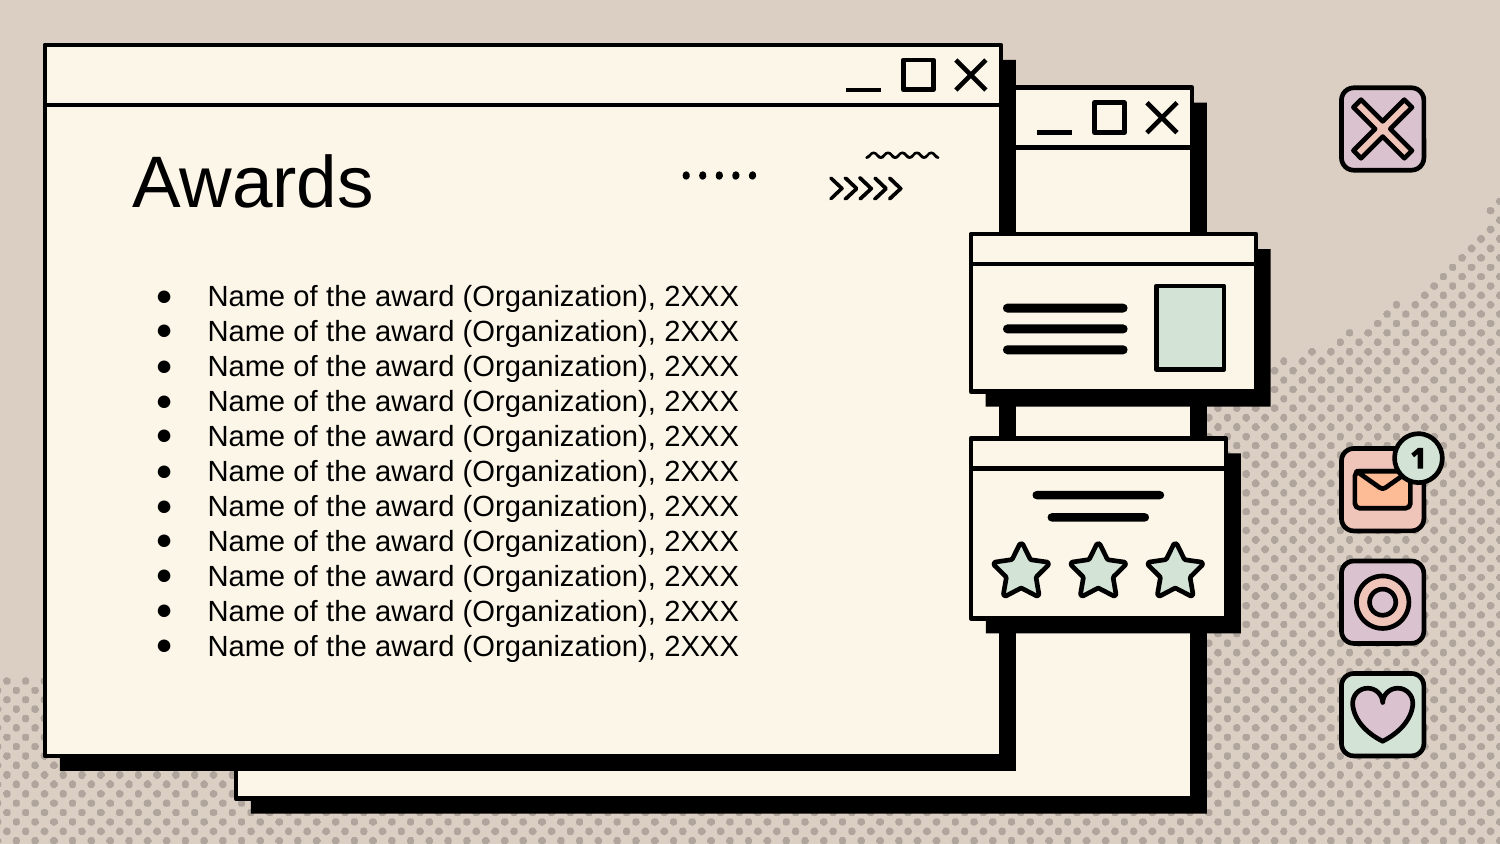

# Awards

Name of the award (Organization), 2XXX
Name of the award (Organization), 2XXX
Name of the award (Organization), 2XXX
Name of the award (Organization), 2XXX
Name of the award (Organization), 2XXX
Name of the award (Organization), 2XXX
Name of the award (Organization), 2XXX
Name of the award (Organization), 2XXX
Name of the award (Organization), 2XXX
Name of the award (Organization), 2XXX
Name of the award (Organization), 2XXX